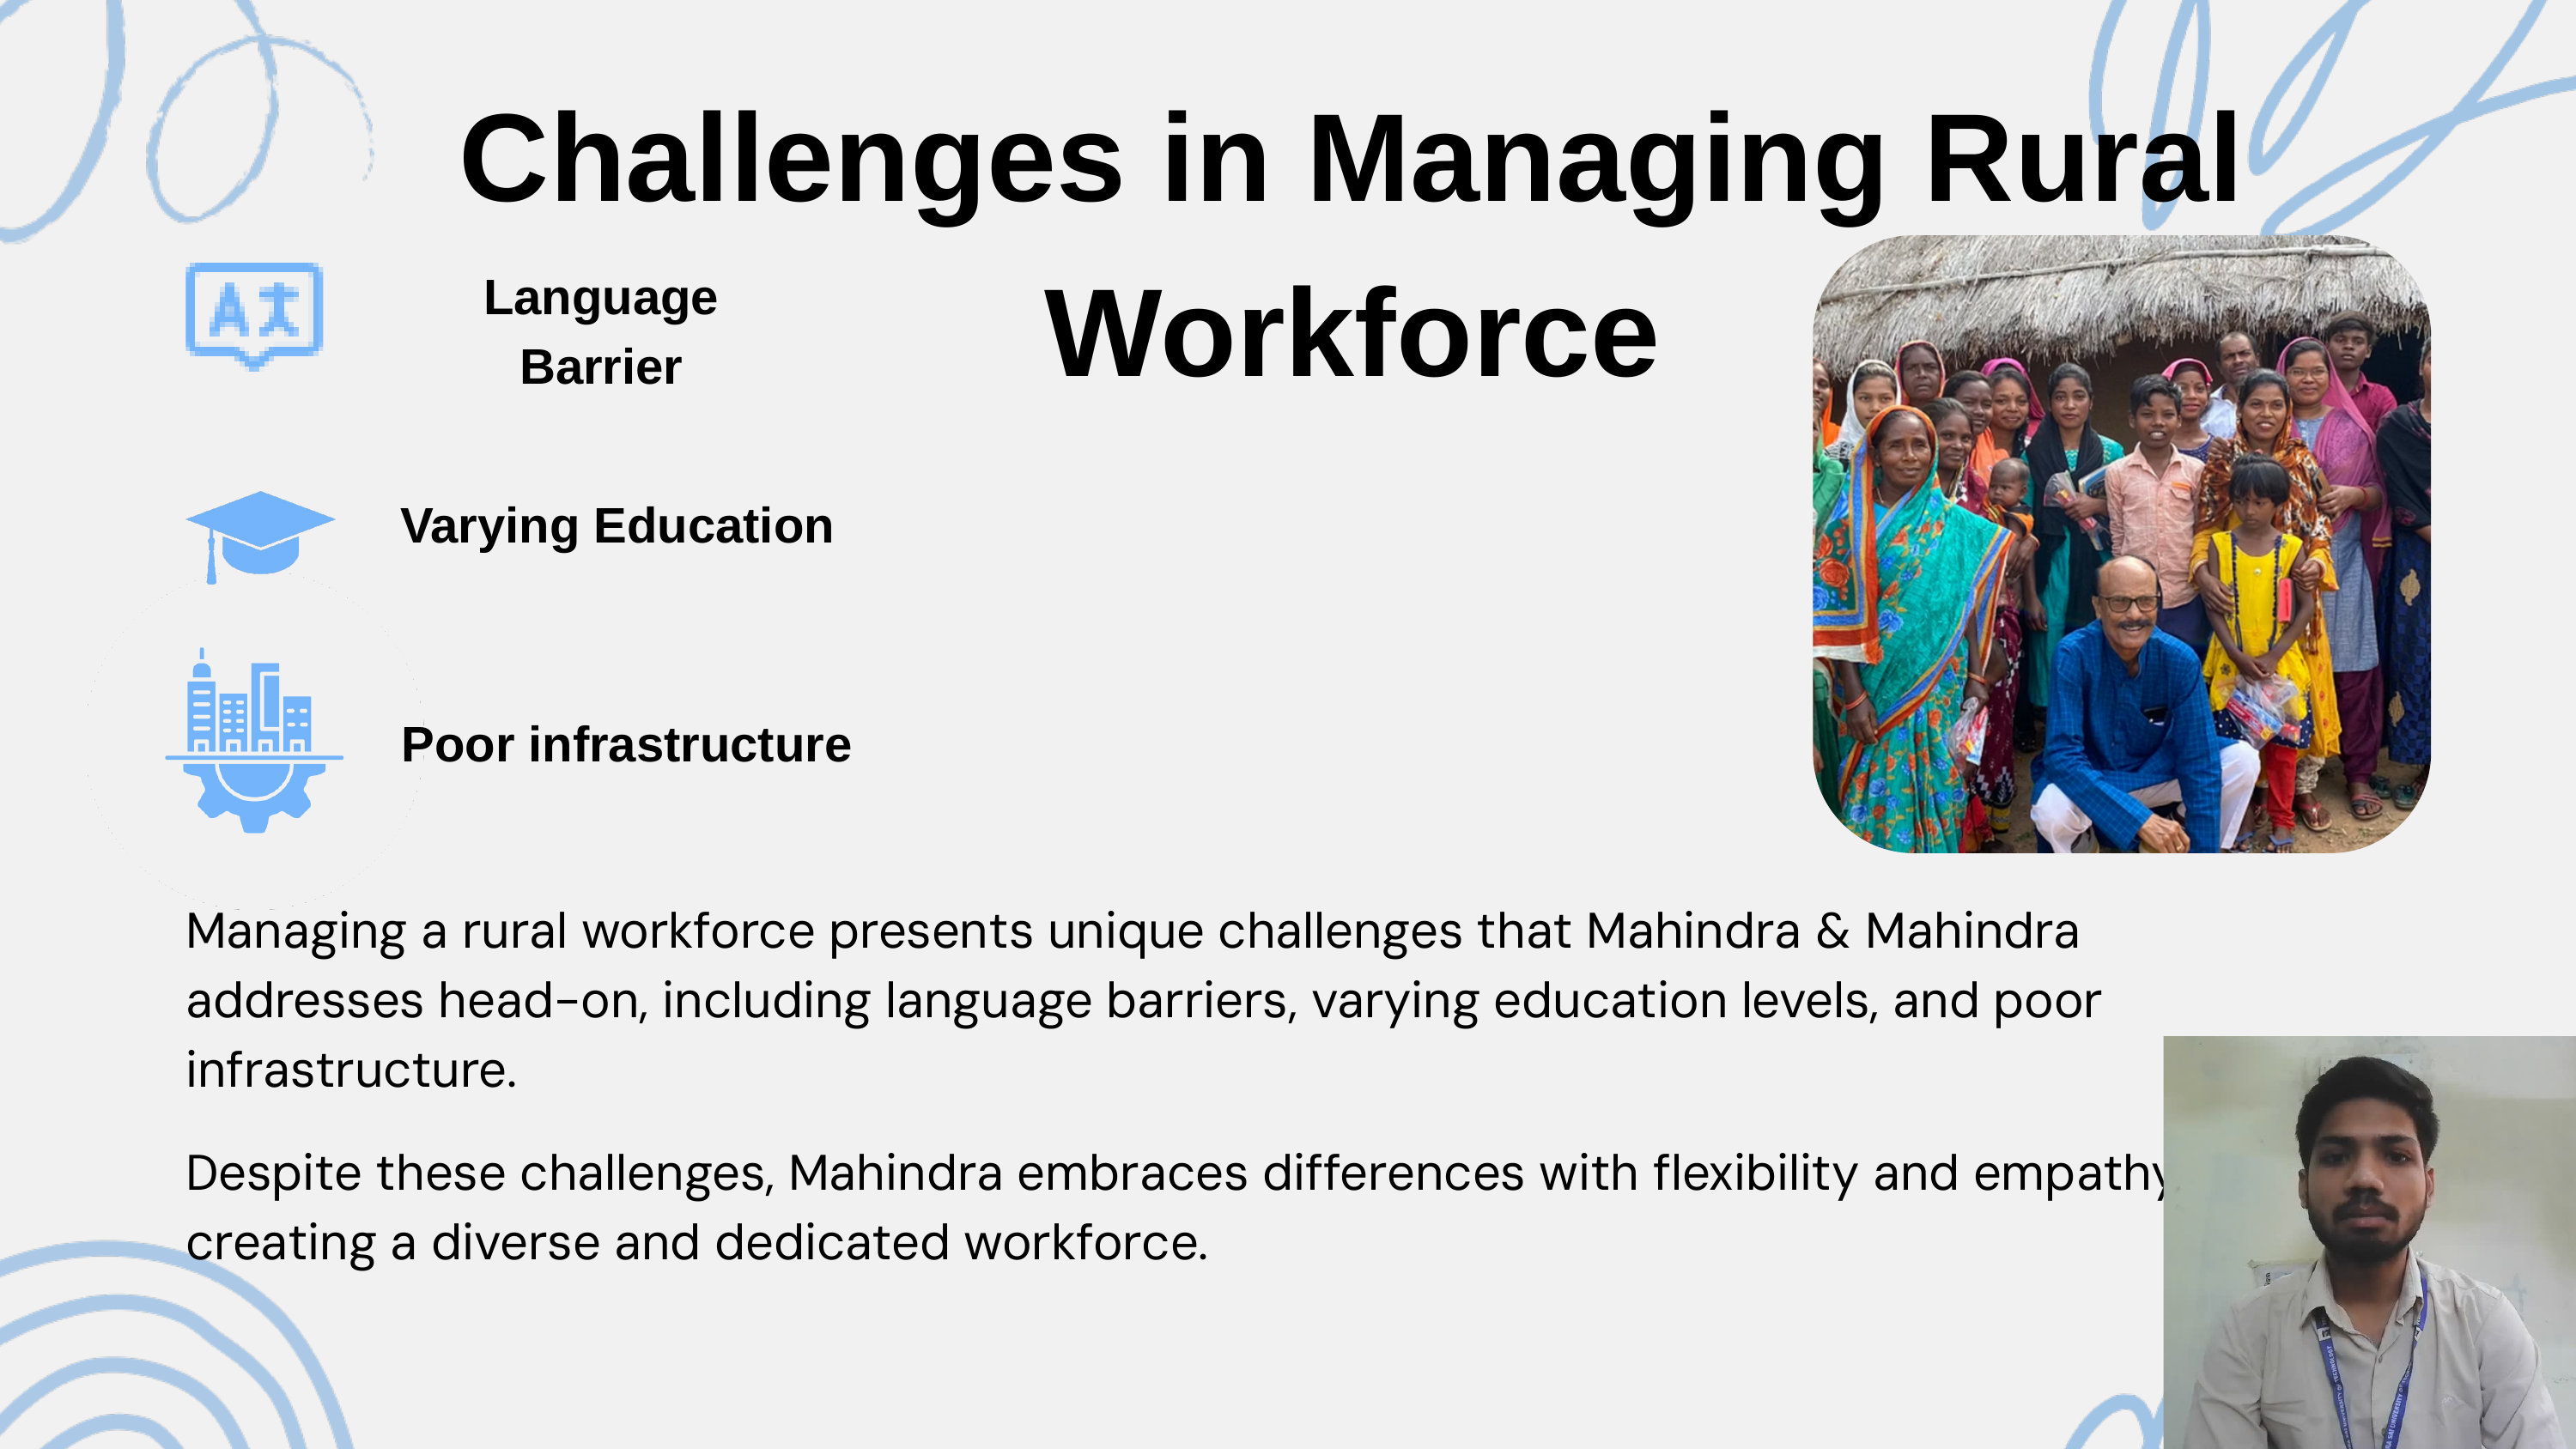

Challenges in Managing Rural Workforce

Language Barrier

Varying Education

Poor infrastructure
Managing a rural workforce presents unique challenges that Mahindra & Mahindra addresses head-on, including language barriers, varying education levels, and poor infrastructure.

Despite these challenges, Mahindra embraces differences with flexibility and empathy, creating a diverse and dedicated workforce.